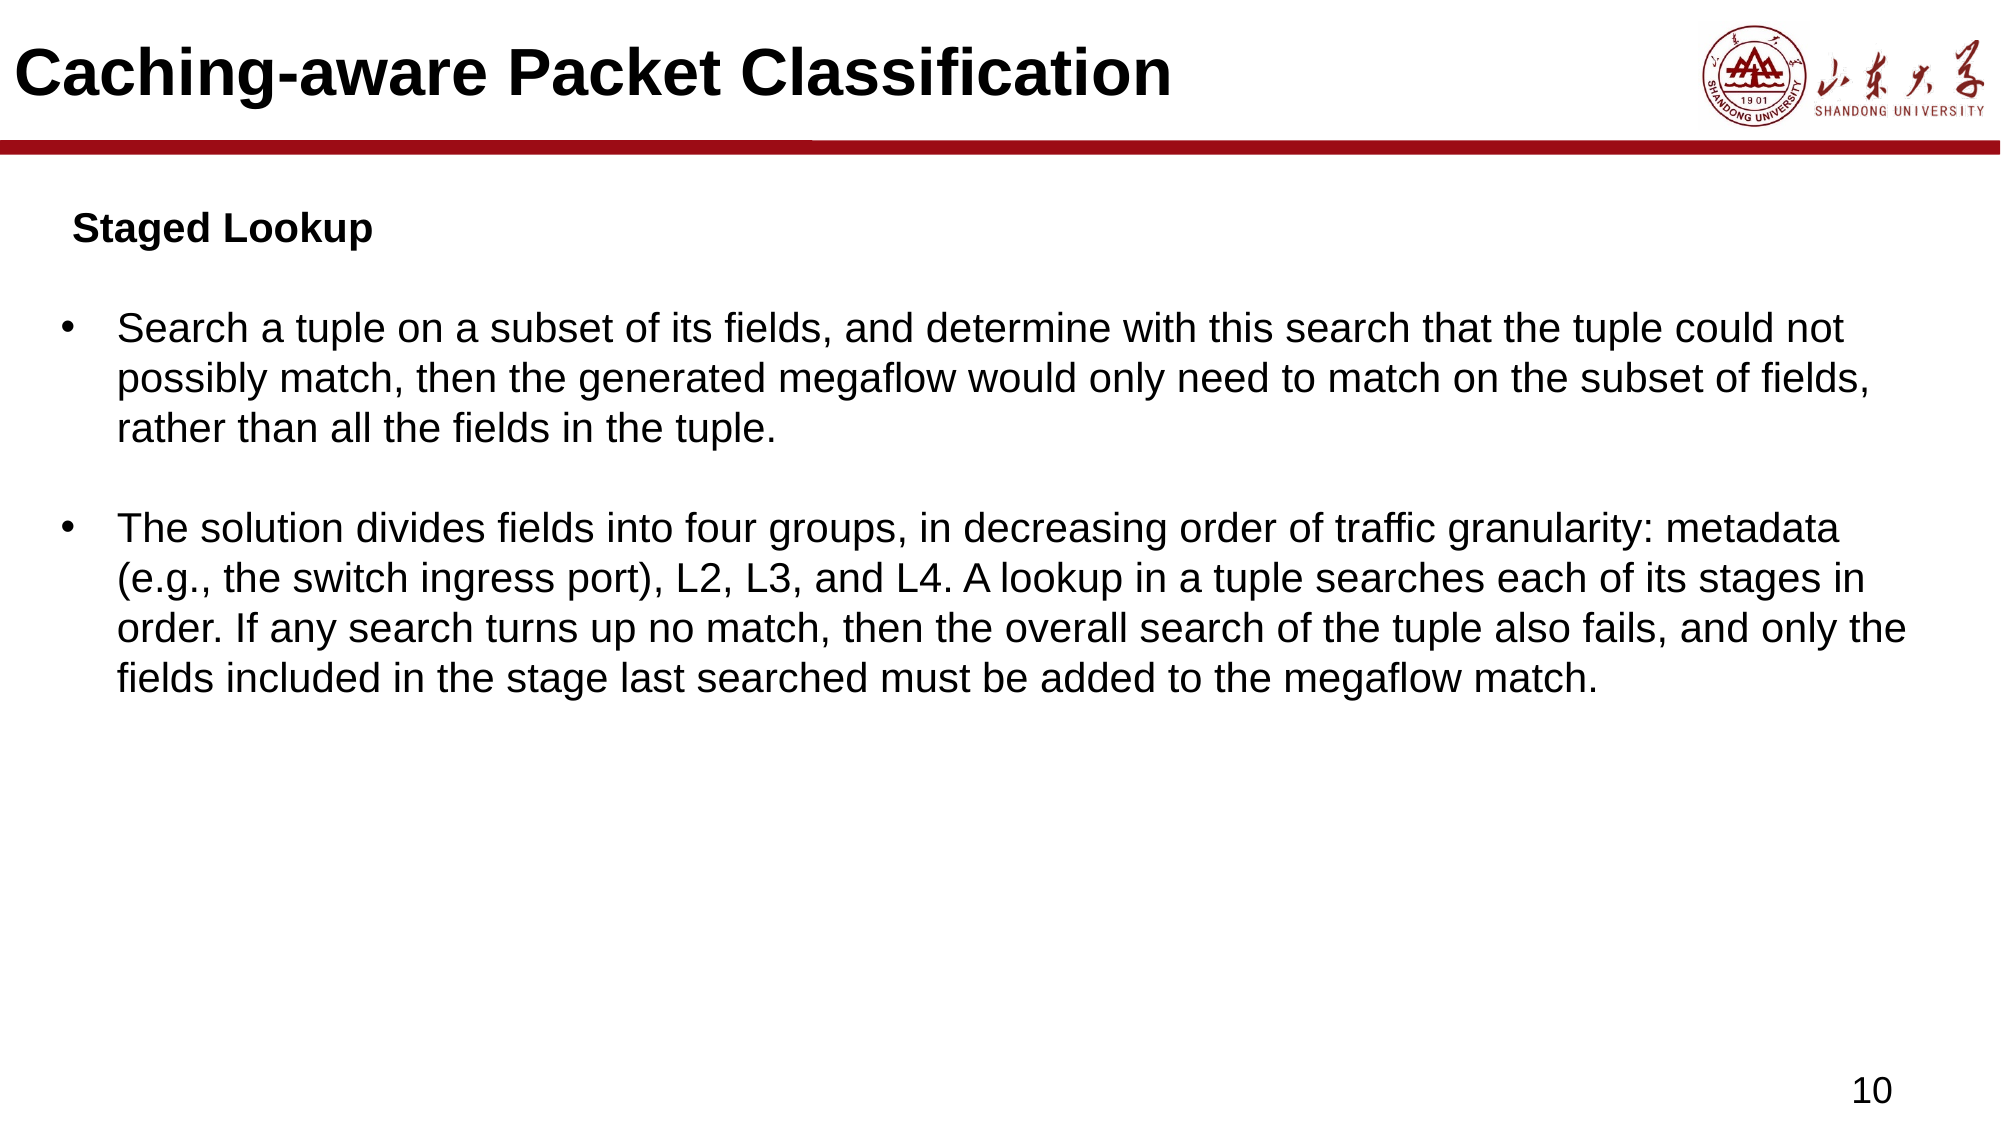

# Caching-aware Packet Classification
 Staged Lookup

Search a tuple on a subset of its fields, and determine with this search that the tuple could not possibly match, then the generated megaflow would only need to match on the subset of fields, rather than all the fields in the tuple.

The solution divides fields into four groups, in decreasing order of traffic granularity: metadata (e.g., the switch ingress port), L2, L3, and L4. A lookup in a tuple searches each of its stages in order. If any search turns up no match, then the overall search of the tuple also fails, and only the fields included in the stage last searched must be added to the megaflow match.
10